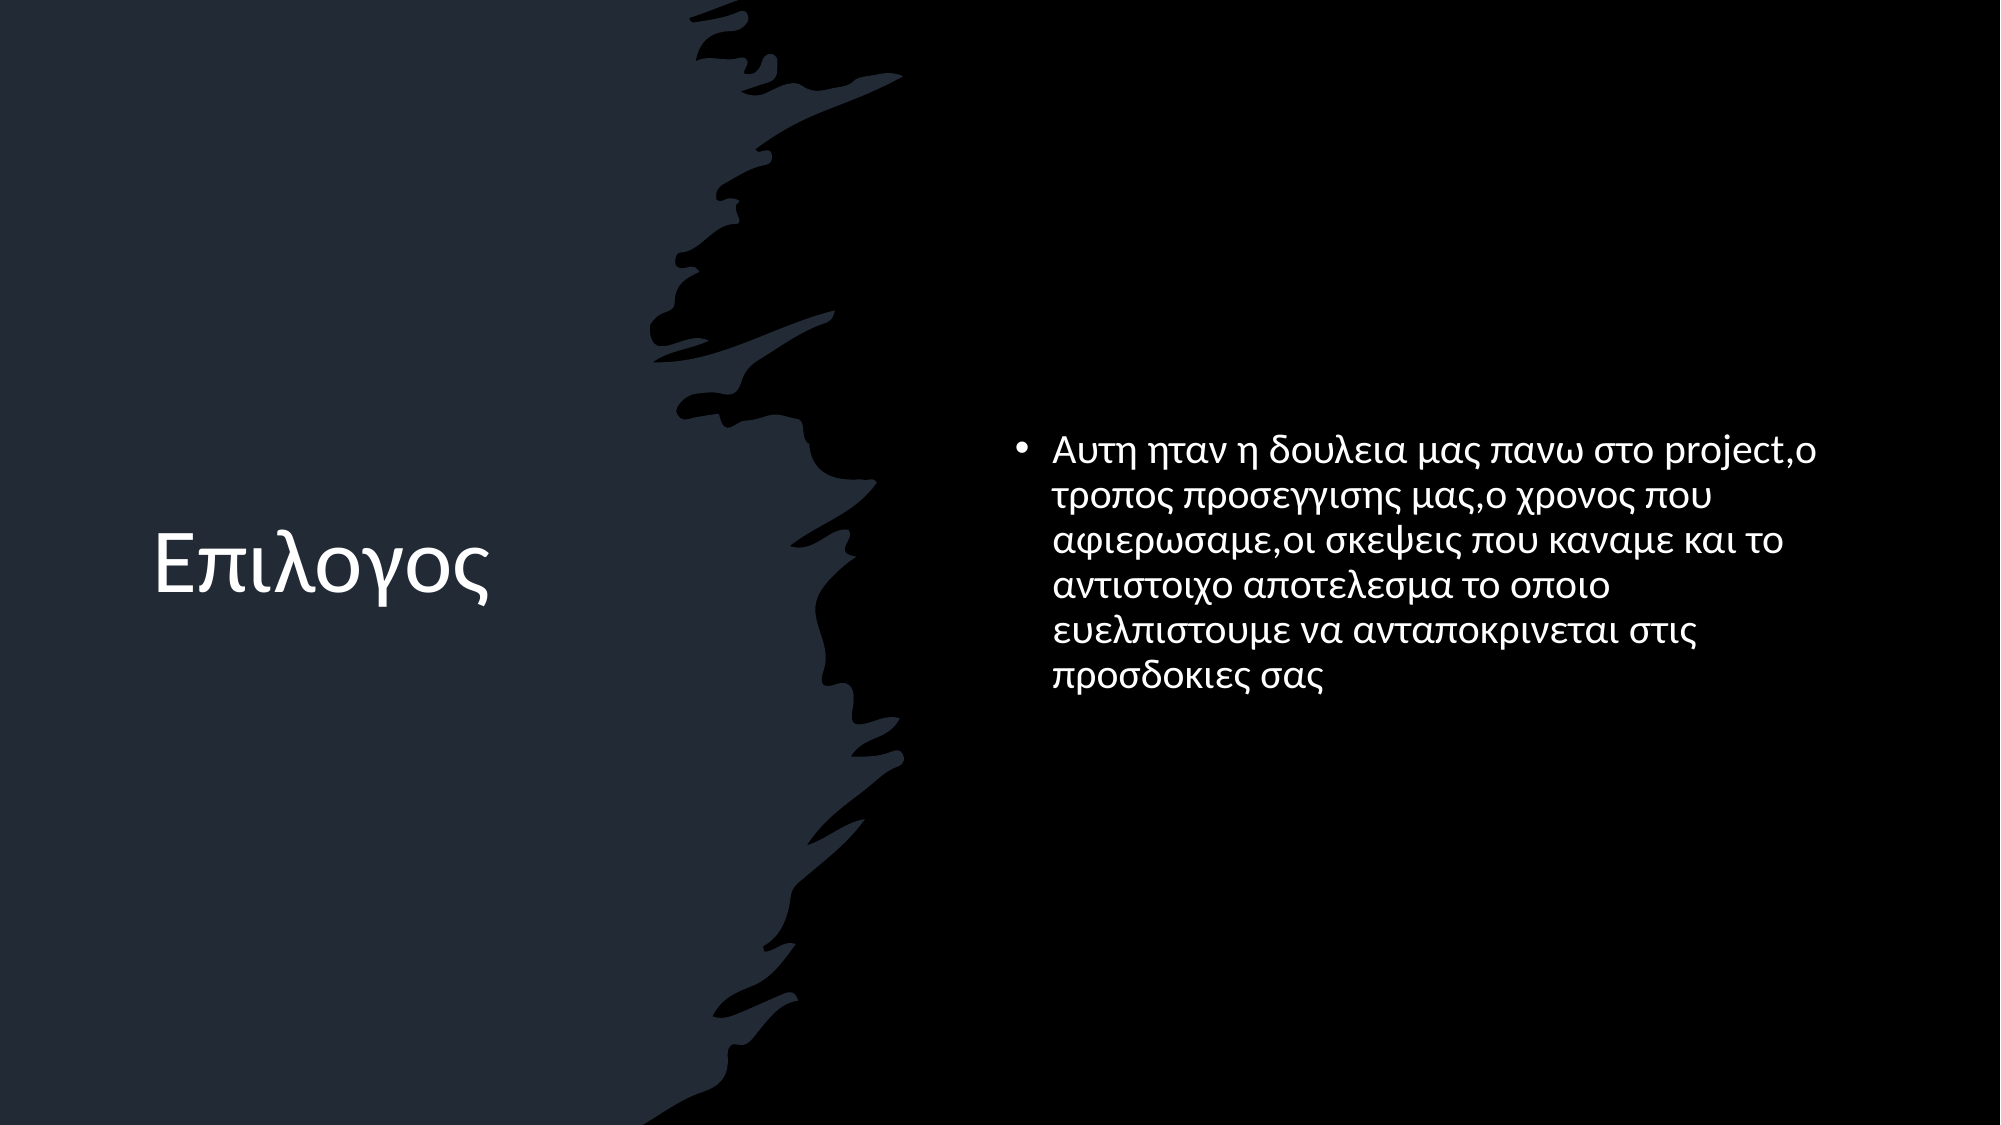

# Επιλογος
Αυτη ηταν η δουλεια μας πανω στο project,ο τροπος προσεγγισης μας,ο χρονος που αφιερωσαμε,οι σκεψεις που καναμε και το αντιστοιχο αποτελεσμα το οποιο ευελπιστουμε να ανταποκρινεται στις προσδοκιες σας